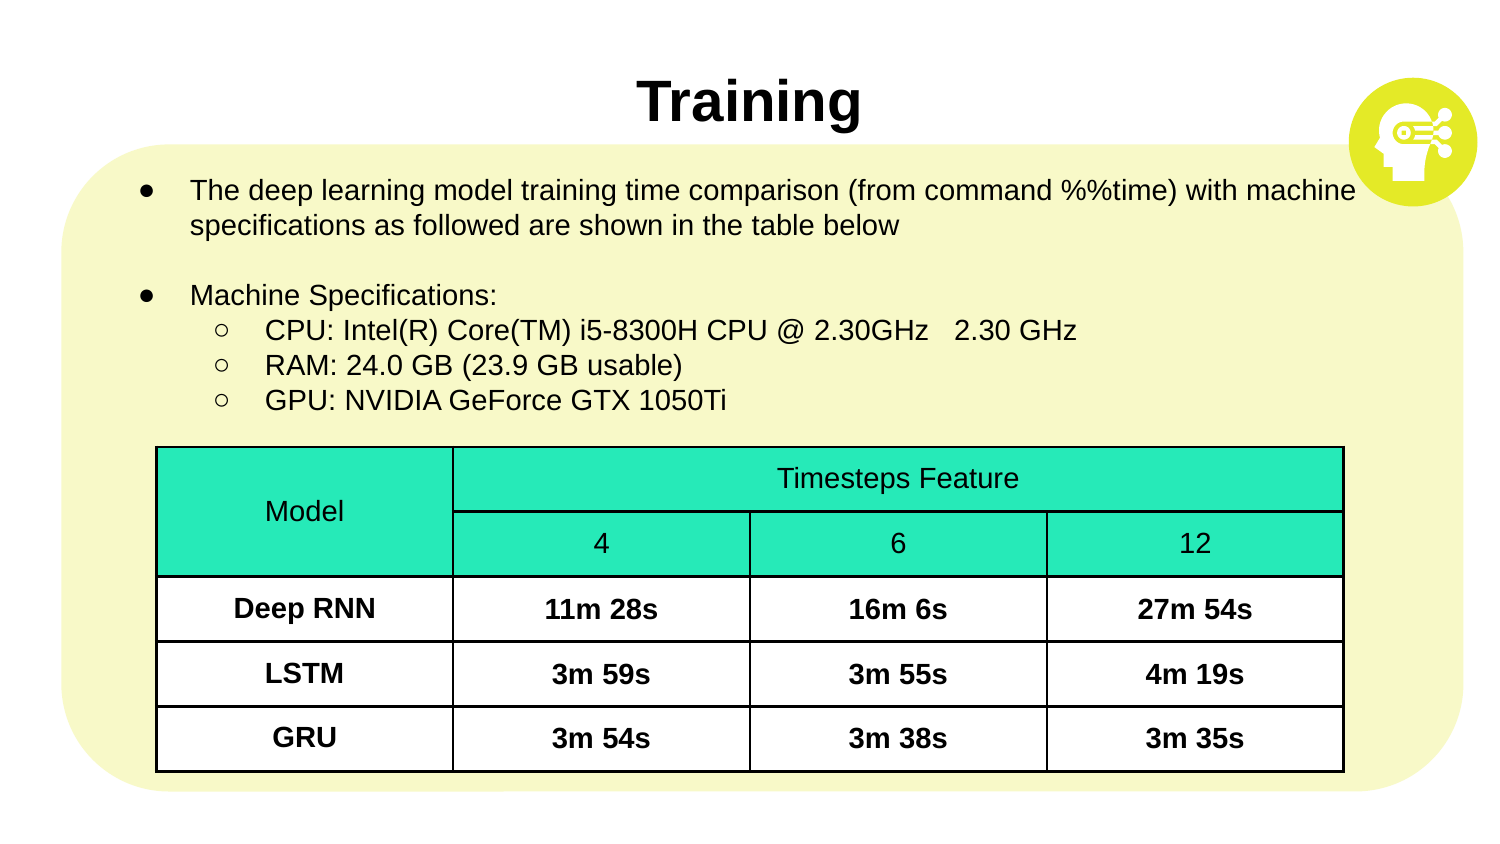

# Training

The deep learning model training time comparison (from command %%time) with machine specifications as followed are shown in the table below

Machine Specifications:
CPU: Intel(R) Core(TM) i5-8300H CPU @ 2.30GHz   2.30 GHz
RAM: 24.0 GB (23.9 GB usable)
GPU: NVIDIA GeForce GTX 1050Ti

| Model | Timesteps Feature |  |  |
| --- | --- | --- | --- |
|  | 4 | 6 | 12 |
| Deep RNN | 11m 28s | 16m 6s | 27m 54s |
| LSTM | 3m 59s | 3m 55s | 4m 19s |
| GRU | 3m 54s | 3m 38s | 3m 35s |